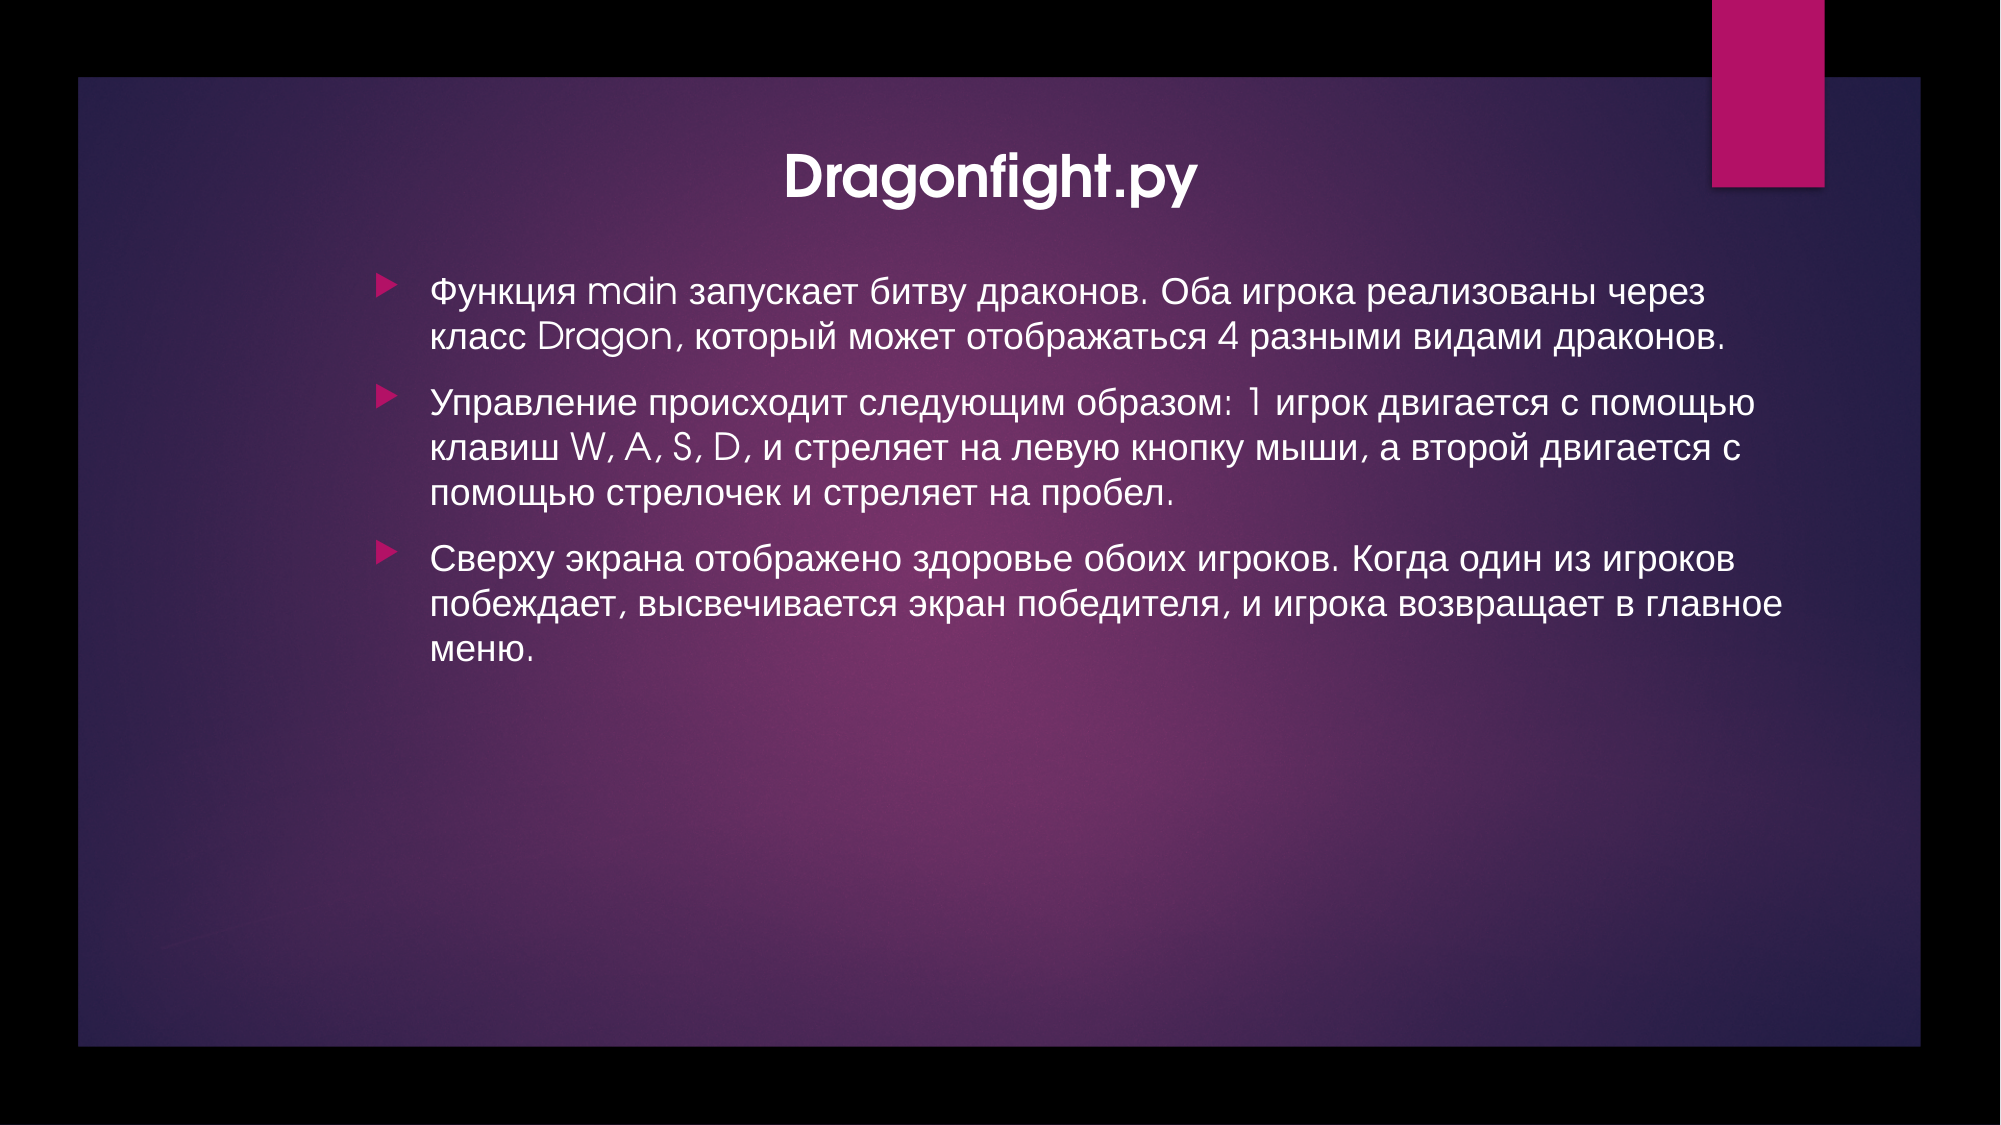

# Dragonfight.py
Функция main запускает битву драконов. Оба игрока реализованы через класс Dragon, который может отображаться 4 разными видами драконов.
Управление происходит следующим образом: 1 игрок двигается с помощью клавиш W, A, S, D, и стреляет на левую кнопку мыши, а второй двигается с помощью стрелочек и стреляет на пробел.
Сверху экрана отображено здоровье обоих игроков. Когда один из игроков побеждает, высвечивается экран победителя, и игрока возвращает в главное меню.